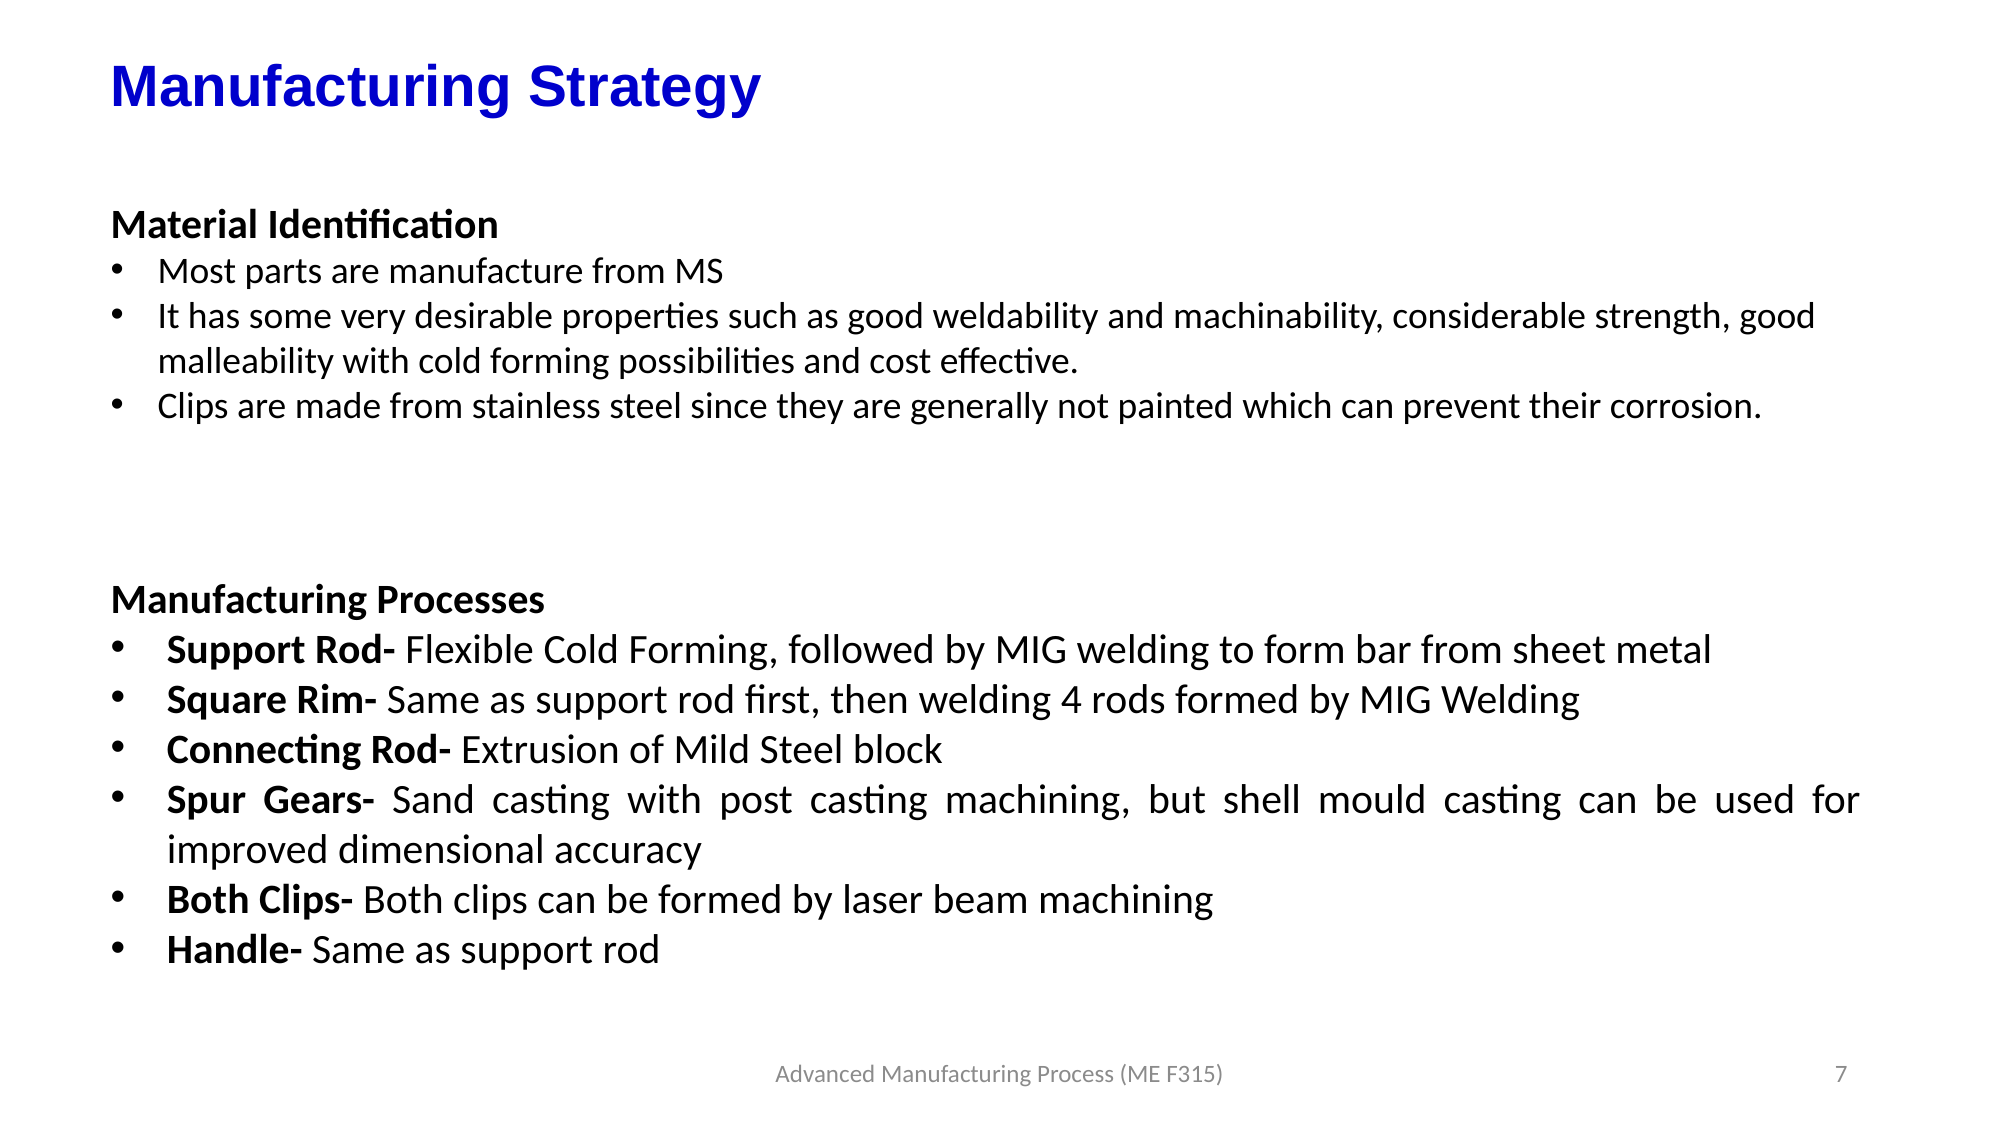

# Manufacturing Strategy
Material Identification
Most parts are manufacture from MS
It has some very desirable properties such as good weldability and machinability, considerable strength, good malleability with cold forming possibilities and cost effective.
Clips are made from stainless steel since they are generally not painted which can prevent their corrosion.
Manufacturing Processes
Support Rod- Flexible Cold Forming, followed by MIG welding to form bar from sheet metal
Square Rim- Same as support rod first, then welding 4 rods formed by MIG Welding
Connecting Rod- Extrusion of Mild Steel block
Spur Gears- Sand casting with post casting machining, but shell mould casting can be used for improved dimensional accuracy
Both Clips- Both clips can be formed by laser beam machining
Handle- Same as support rod
Advanced Manufacturing Process (ME F315)
7